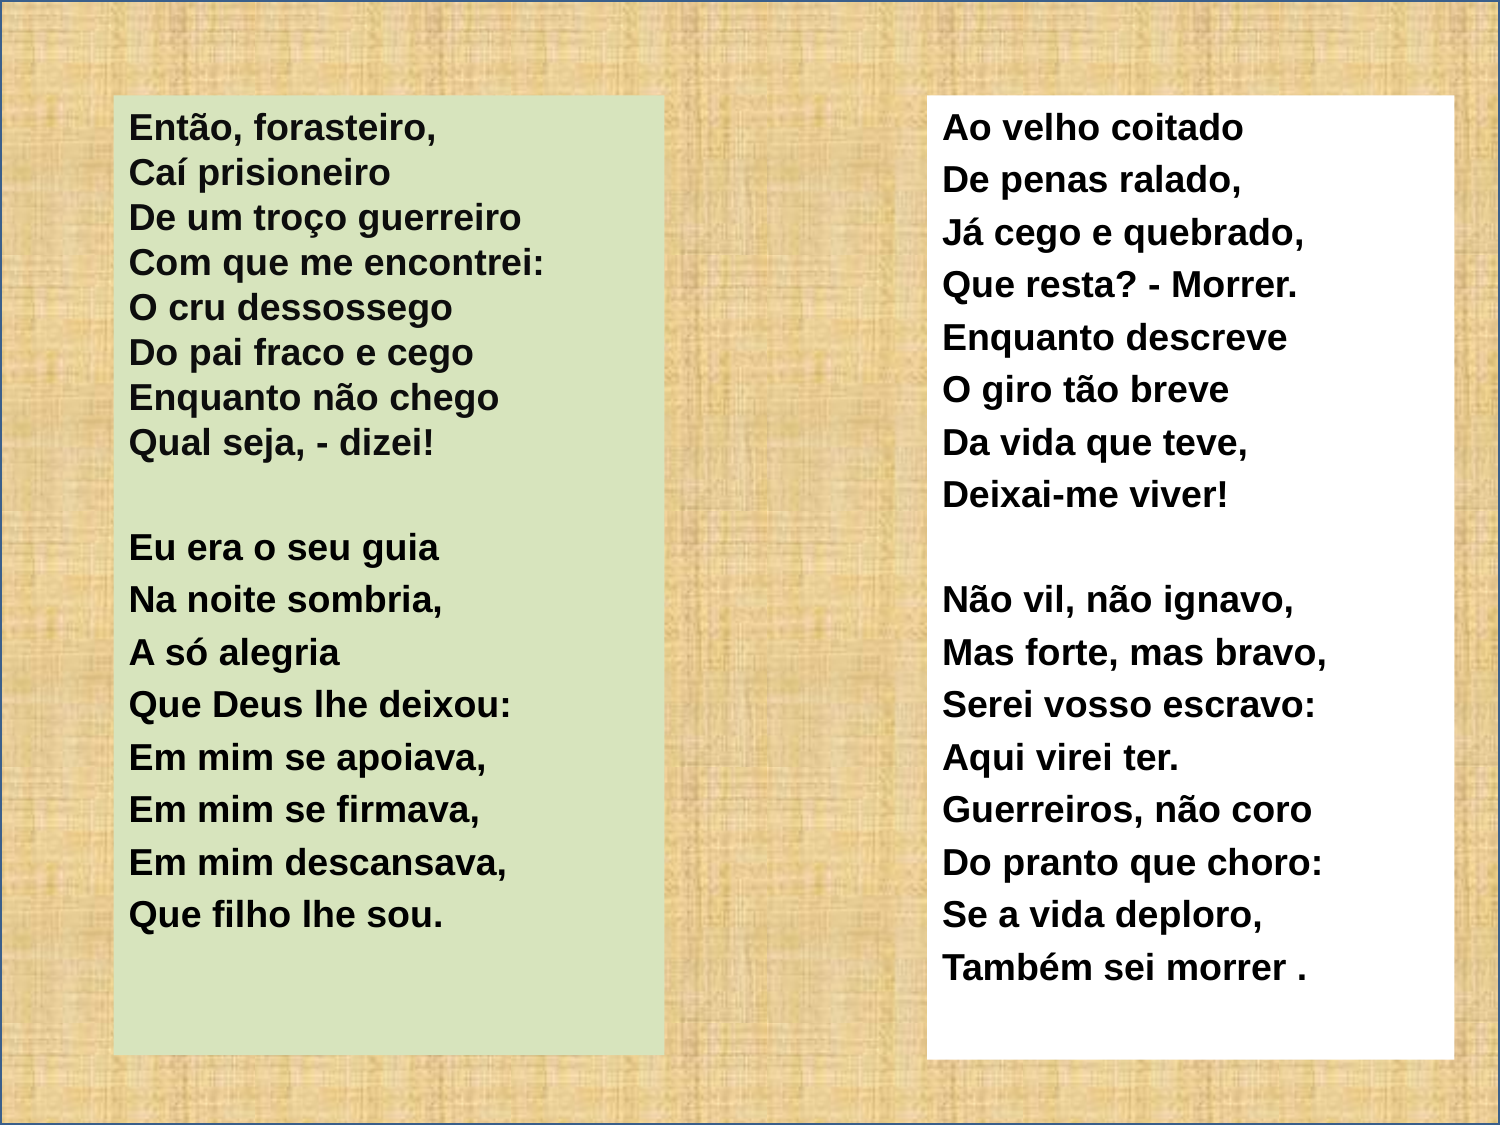

Então, forasteiro,
Caí prisioneiro
De um troço guerreiro
Com que me encontrei:
O cru dessossego
Do pai fraco e cego
Enquanto não chego
Qual seja, - dizei!

Eu era o seu guia
Na noite sombria,
A só alegria
Que Deus lhe deixou:
Em mim se apoiava,
Em mim se firmava,
Em mim descansava,
Que filho lhe sou.

Ao velho coitado
De penas ralado,
Já cego e quebrado,
Que resta? - Morrer.
Enquanto descreve
O giro tão breve
Da vida que teve,
Deixai-me viver!

Não vil, não ignavo,
Mas forte, mas bravo,
Serei vosso escravo:
Aqui virei ter.
Guerreiros, não coro
Do pranto que choro:
Se a vida deploro,
Também sei morrer .